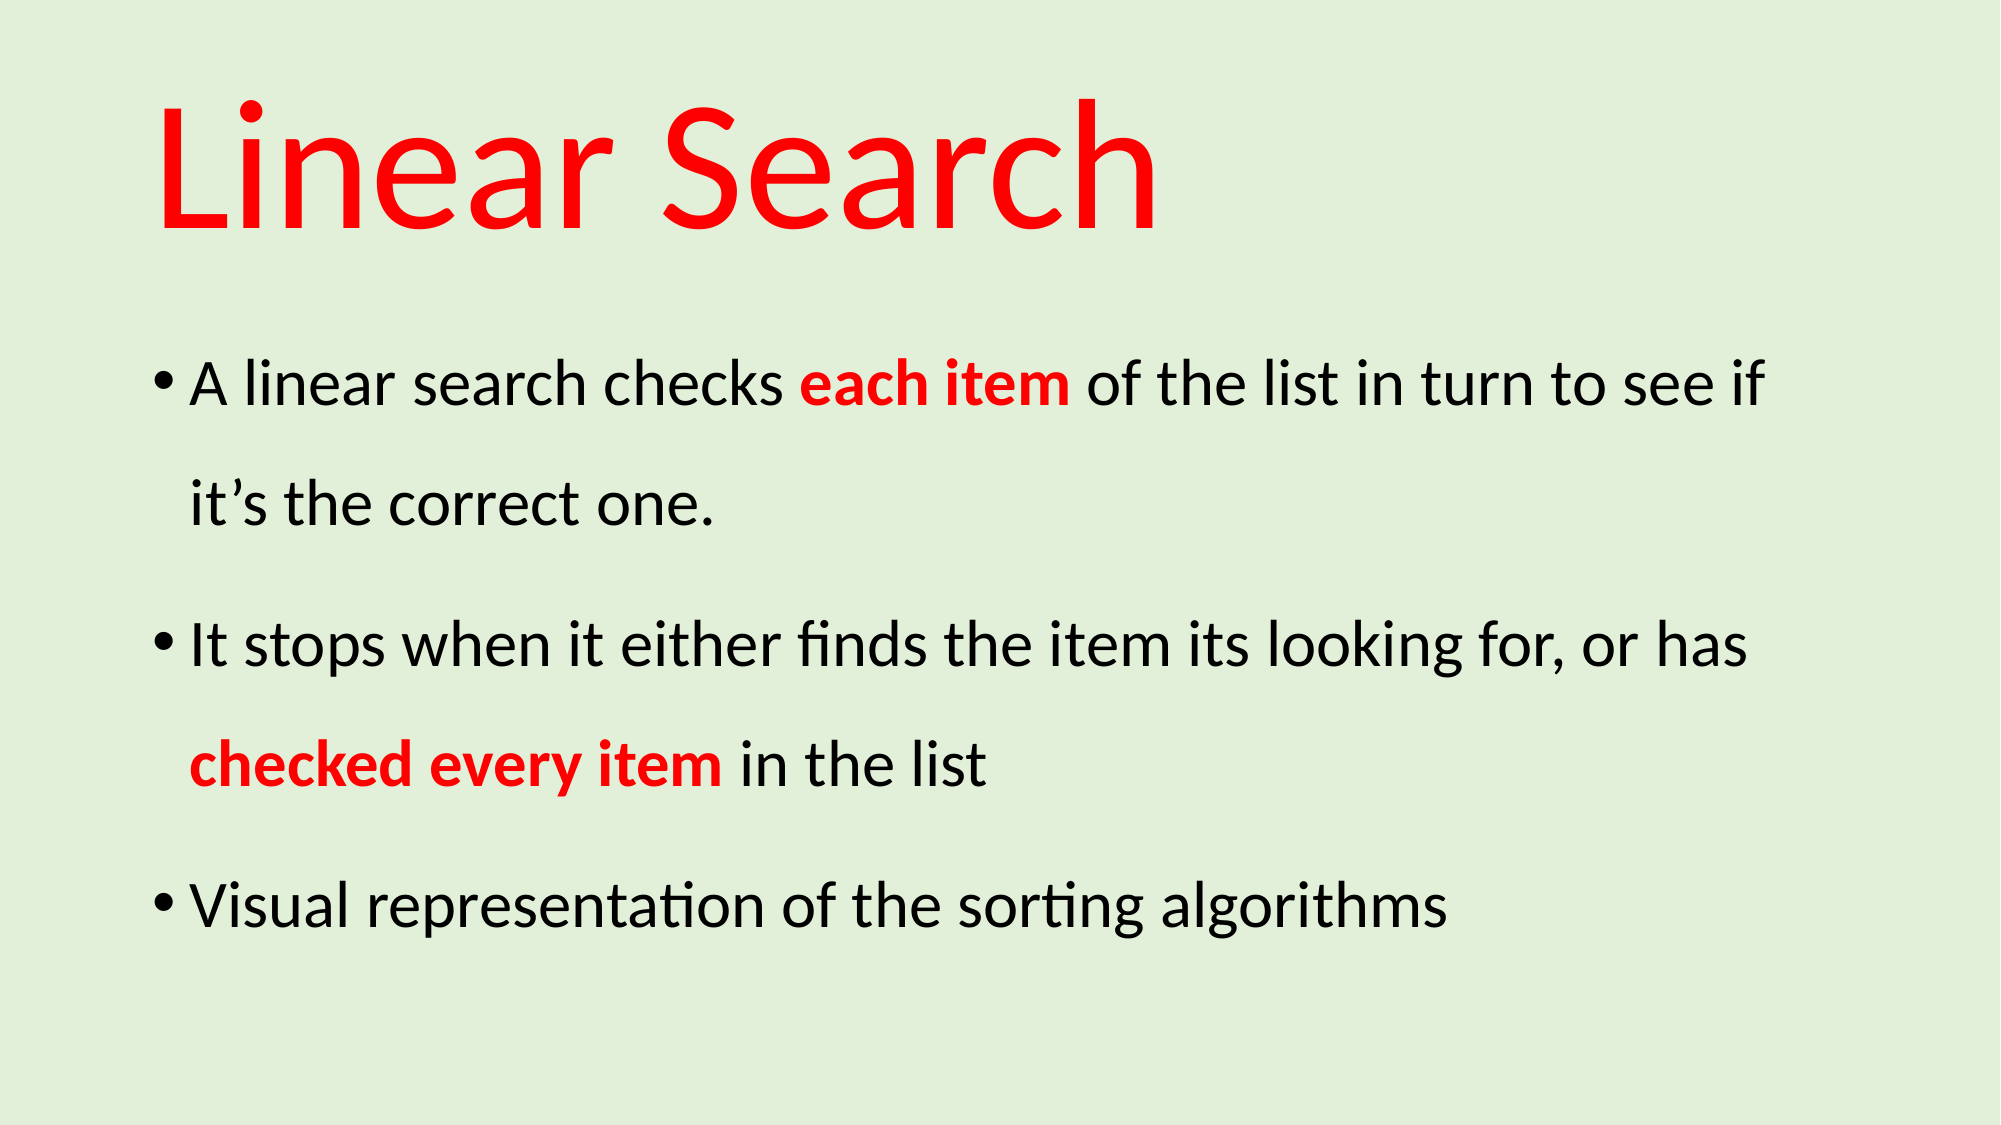

# Linear Search
A linear search checks each item of the list in turn to see if it’s the correct one.
It stops when it either finds the item its looking for, or has checked every item in the list
Visual representation of the sorting algorithms